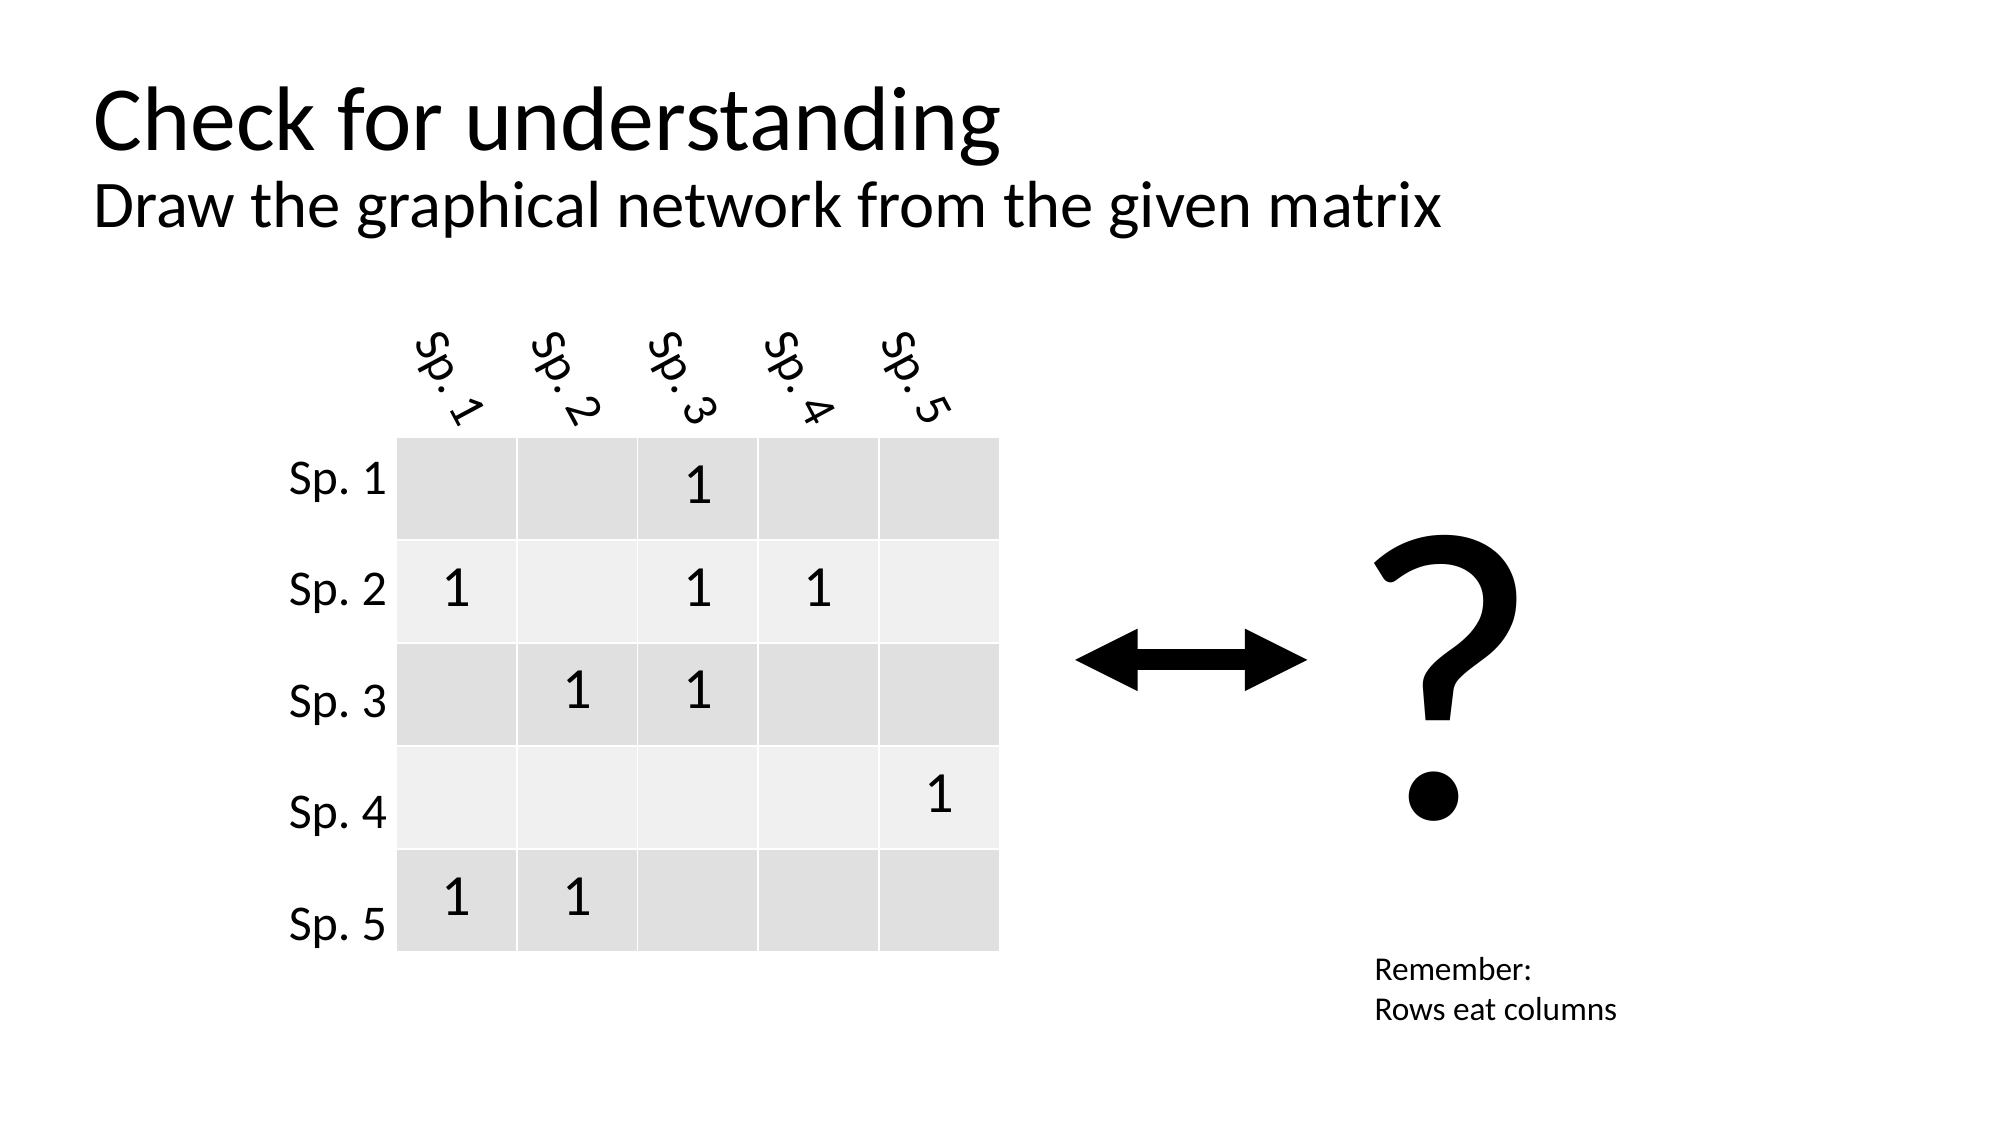

Check for understanding
Draw the graphical network from the given matrix
Sp. 1
Sp. 5
Sp. 2
Sp. 3
Sp. 4
?
Sp. 1
|  |  | 1 |  |  |
| --- | --- | --- | --- | --- |
| 1 |  | 1 | 1 |  |
|  | 1 | 1 |  |  |
|  |  |  |  | 1 |
| 1 | 1 |  |  |  |
Sp. 2
Sp. 3
Sp. 4
Sp. 5
Remember:
Rows eat columns